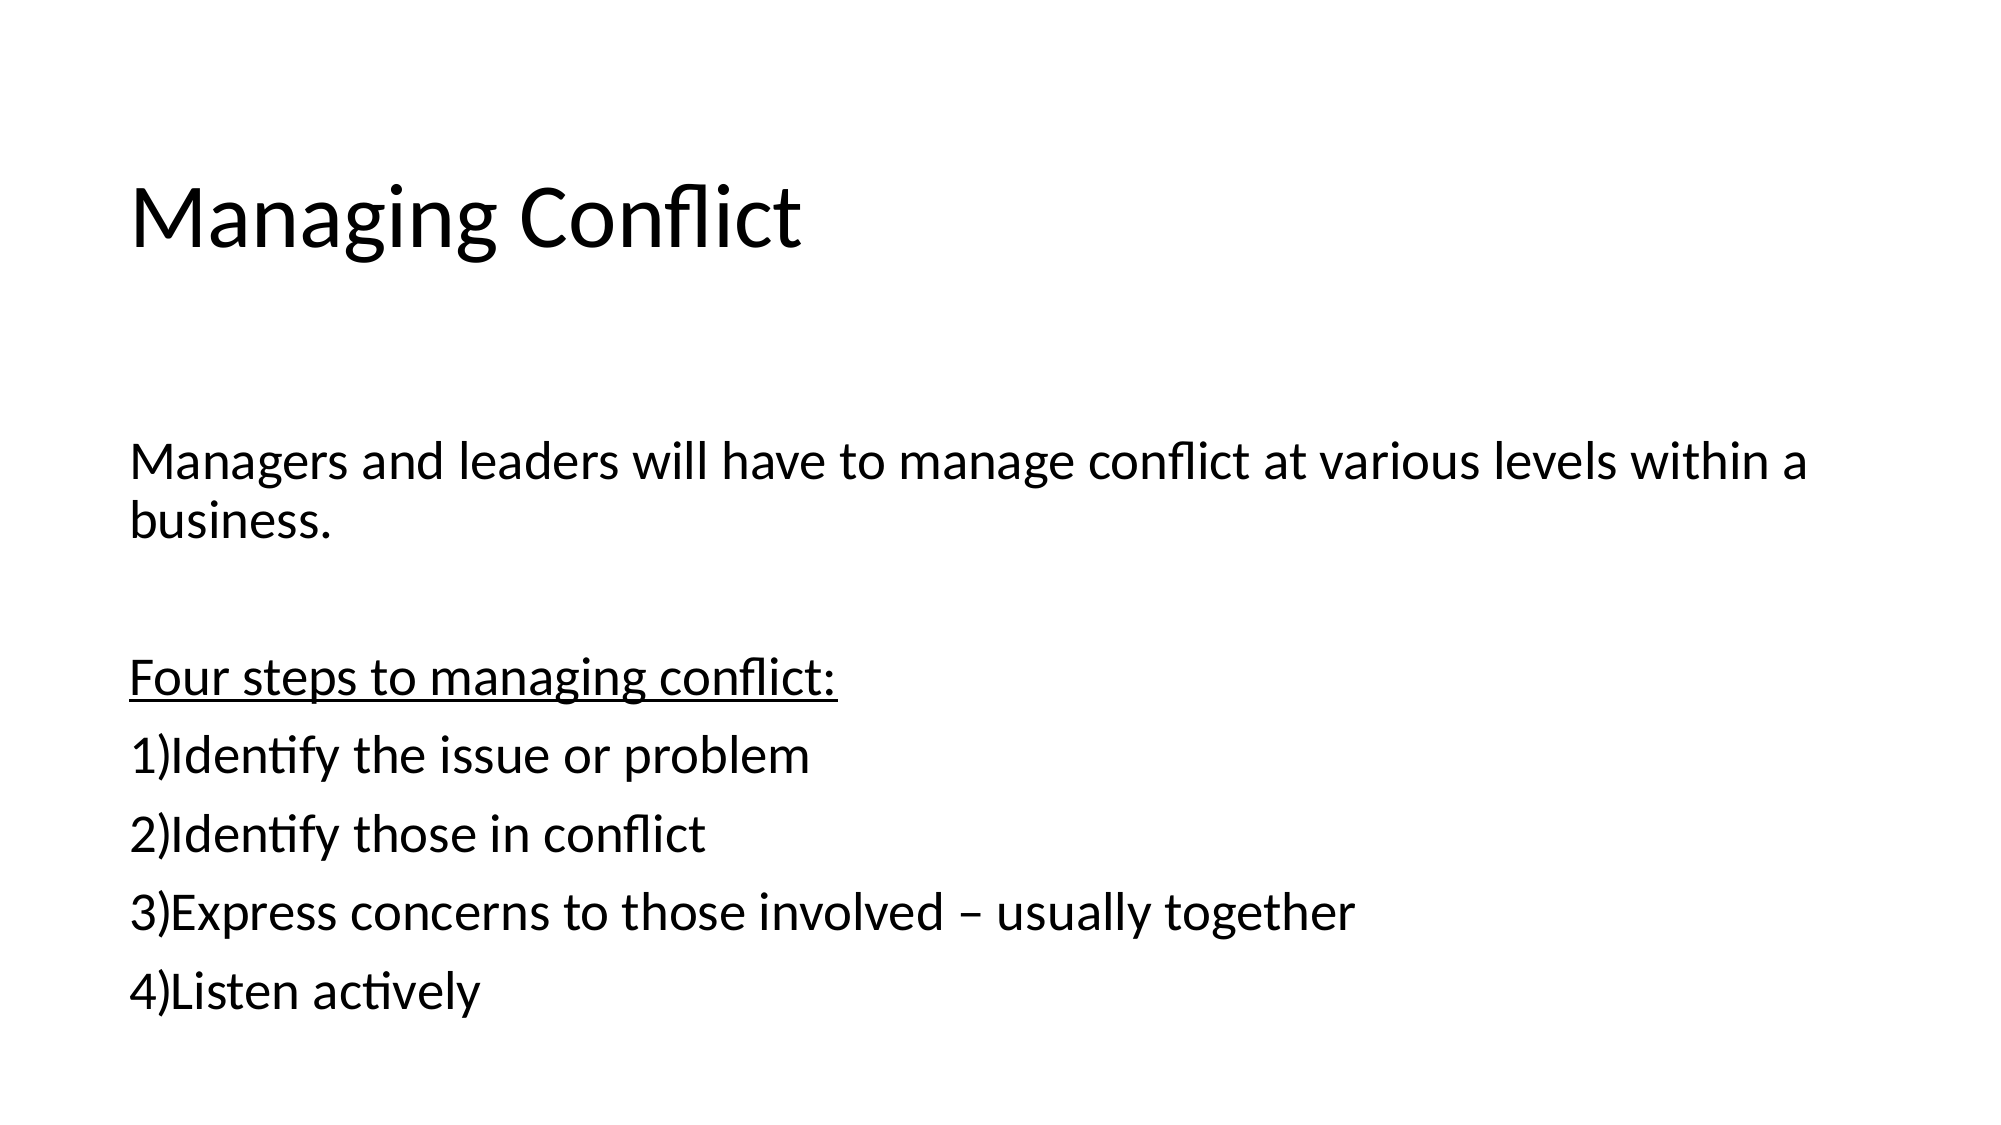

# Managing Conflict
Managers and leaders will have to manage conflict at various levels within a business.

Four steps to managing conflict:
Identify the issue or problem
Identify those in conflict
Express concerns to those involved – usually together
Listen actively